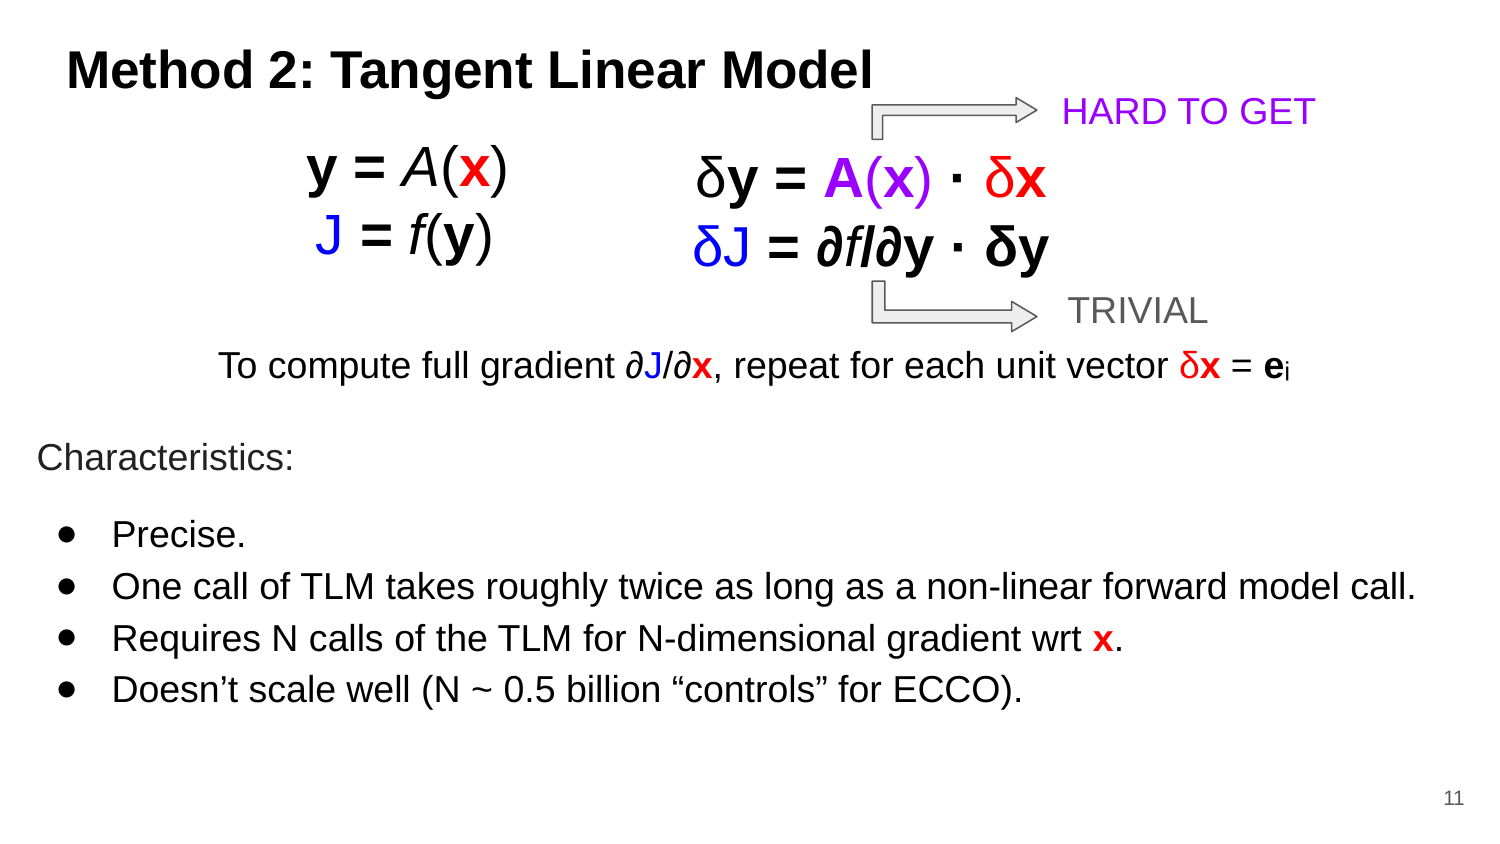

# Method 2: Tangent Linear Model

HARD TO GET
y = A(x)
   J = f(y)
δy = A(x) · δx
 δJ = ∂f/∂y · δy

TRIVIAL
To compute full gradient ∂J/∂x, repeat for each unit vector δx = eᵢ
Characteristics:
Precise.
One call of TLM takes roughly twice as long as a non-linear forward model call.
Requires N calls of the TLM for N-dimensional gradient wrt x.
Doesn’t scale well (N ~ 0.5 billion “controls” for ECCO).
11